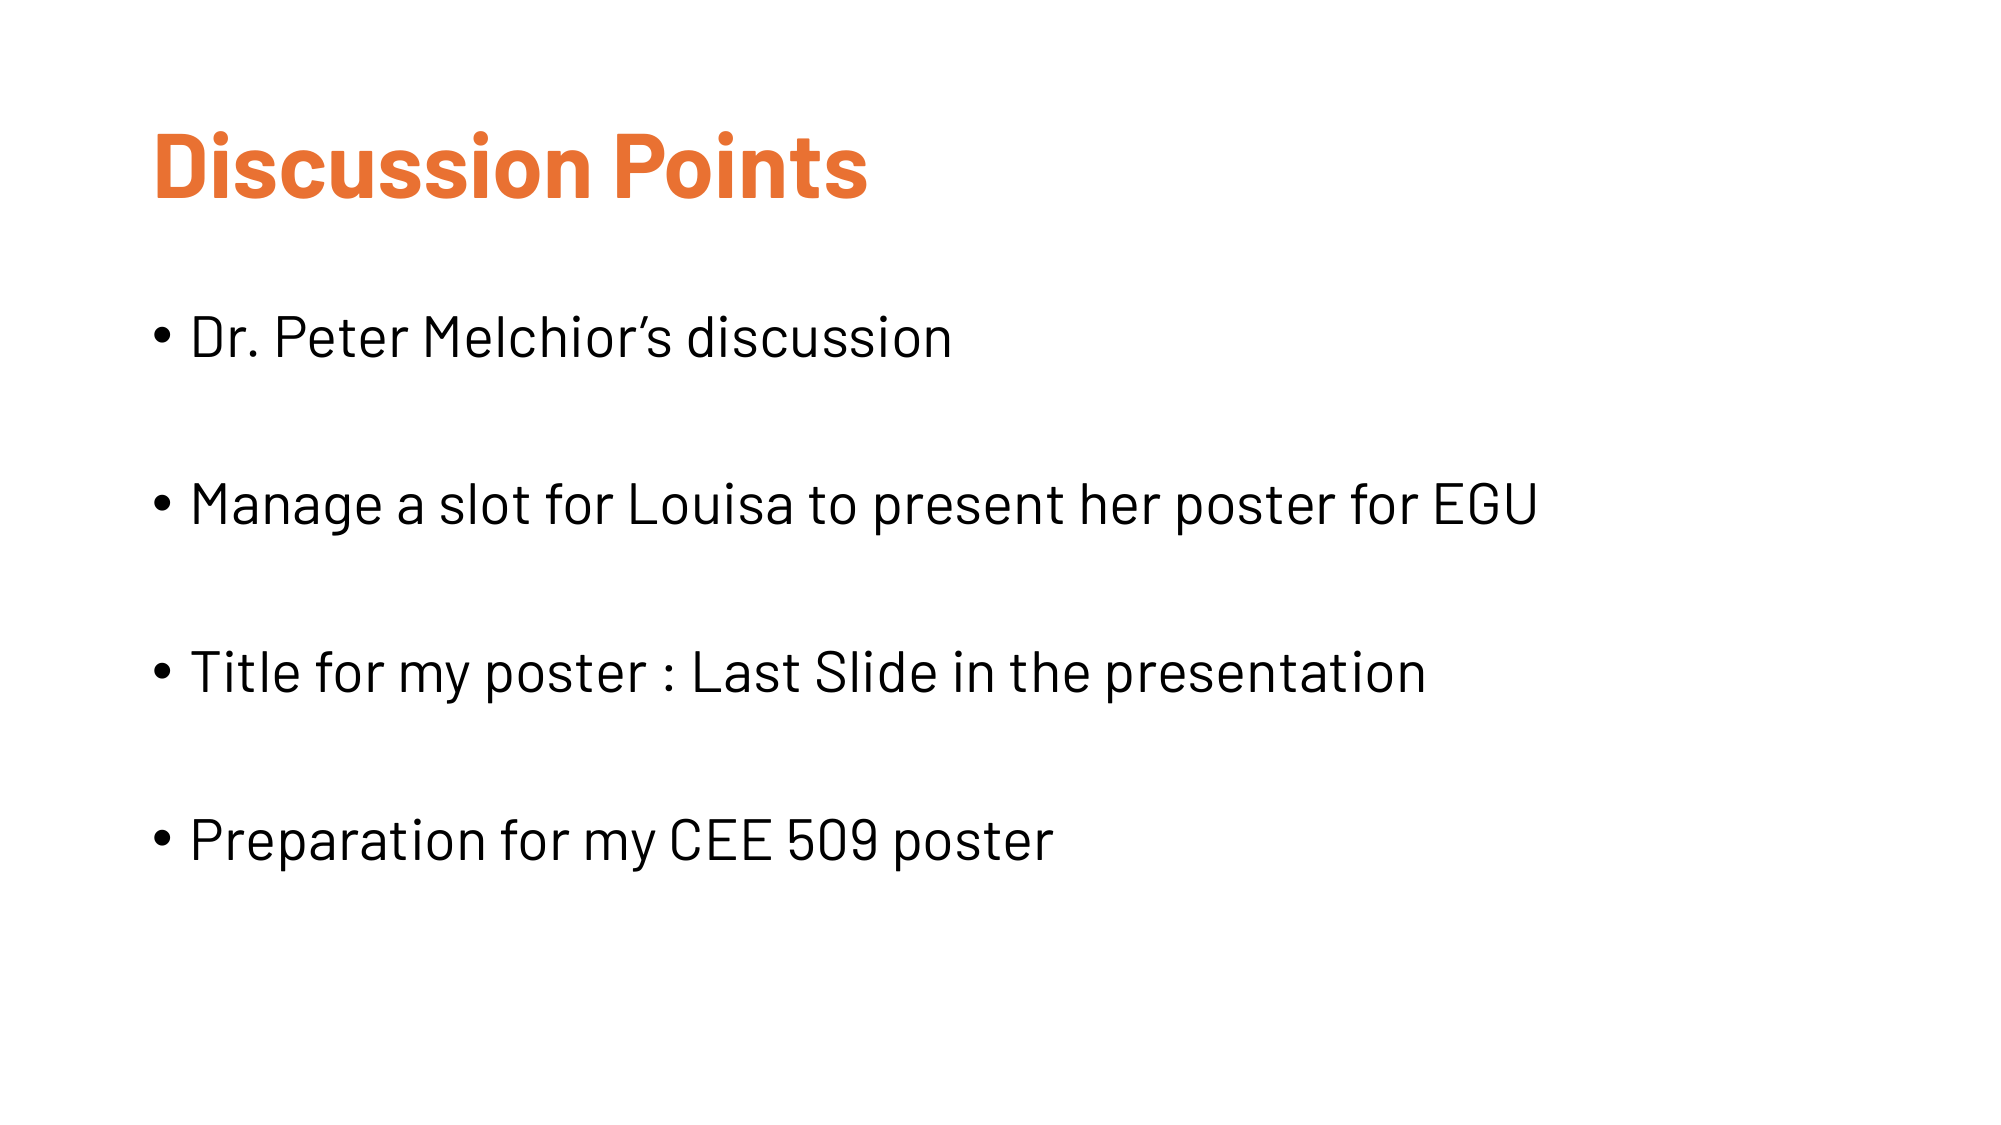

# Discussion Points
Dr. Peter Melchior’s discussion

Manage a slot for Louisa to present her poster for EGU

Title for my poster : Last Slide in the presentation

Preparation for my CEE 509 poster